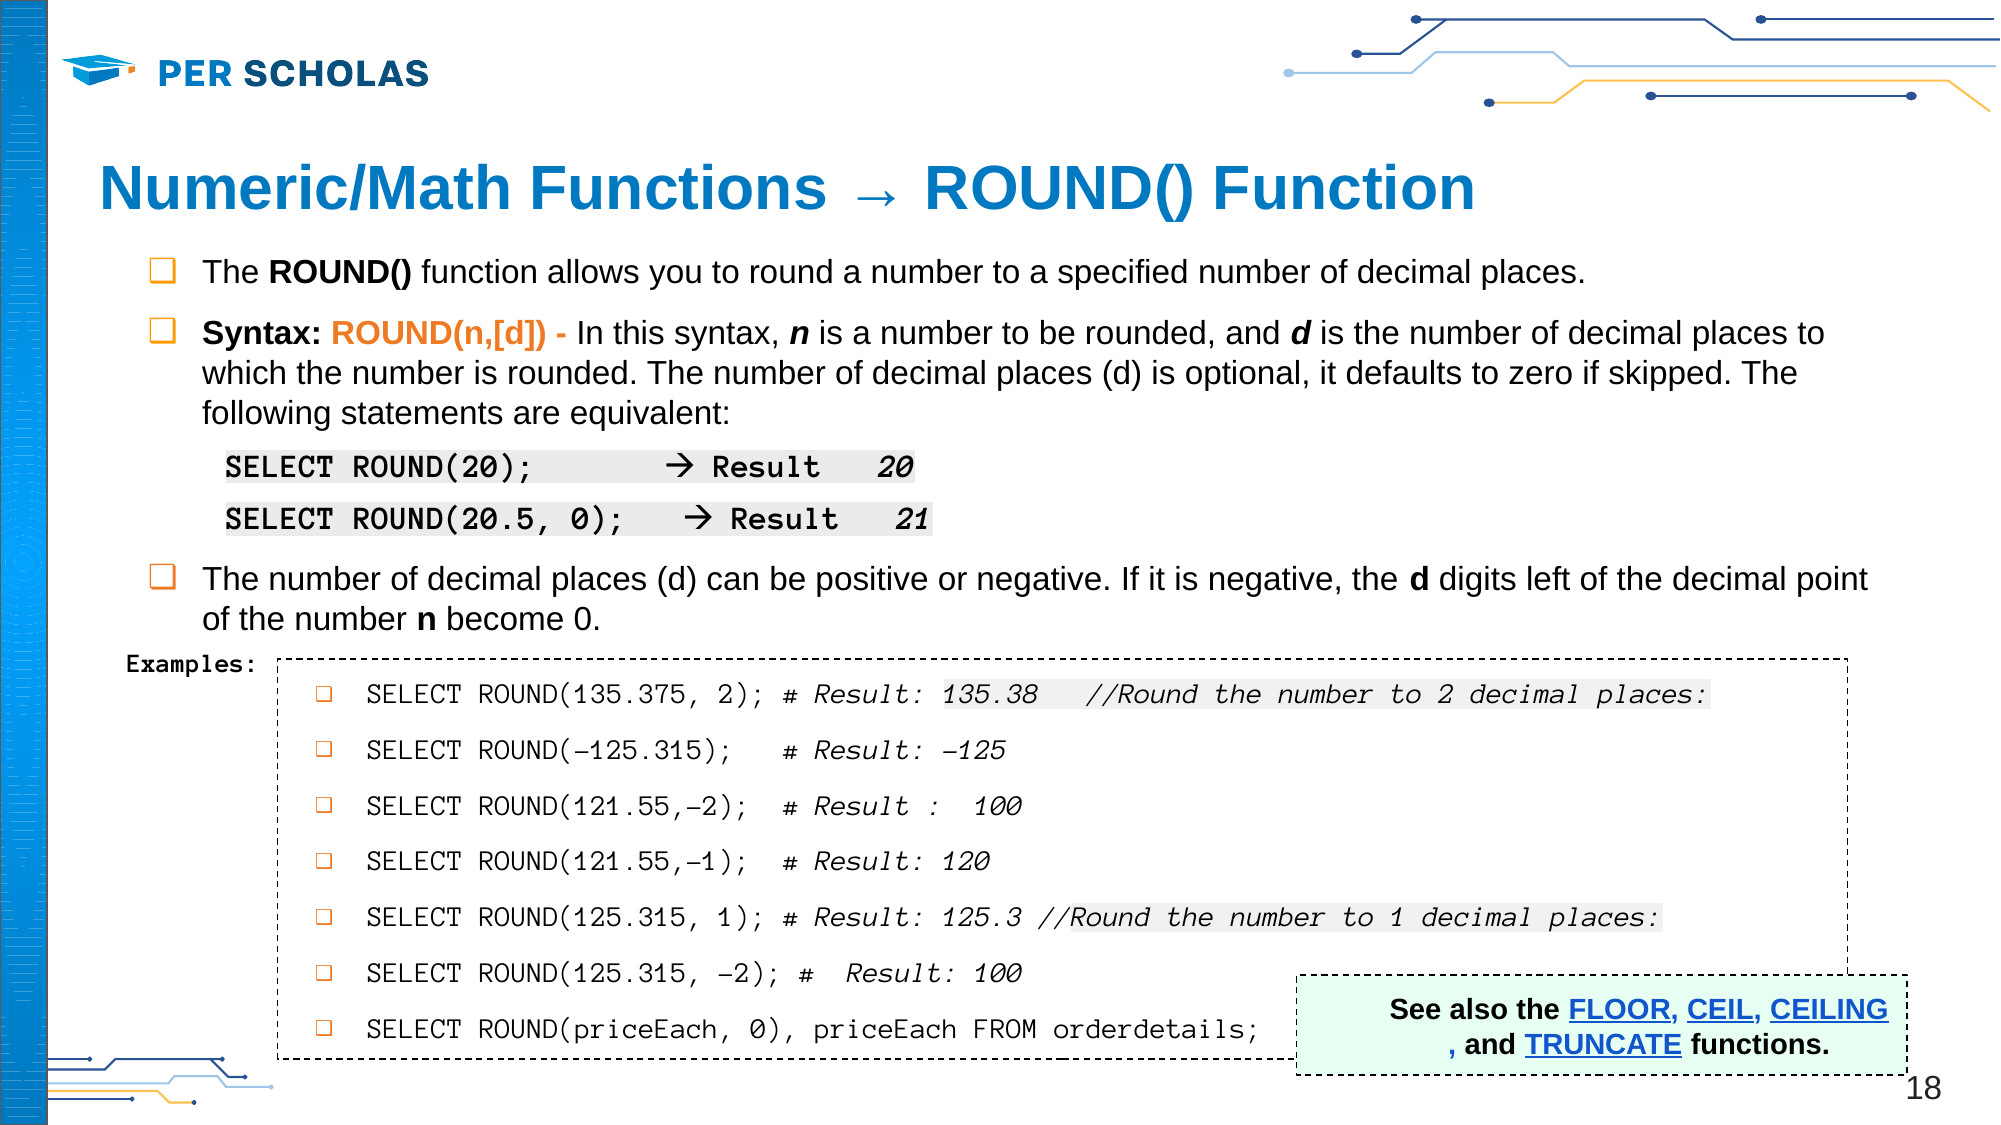

# Numeric/Math Functions → ROUND() Function
The ROUND() function allows you to round a number to a specified number of decimal places.
Syntax: ROUND(n,[d]) - In this syntax, n is a number to be rounded, and d is the number of decimal places to which the number is rounded. The number of decimal places (d) is optional, it defaults to zero if skipped. The following statements are equivalent:
SELECT ROUND(20);       🡪 Result   20
SELECT ROUND(20.5, 0);   🡪 Result   21
The number of decimal places (d) can be positive or negative. If it is negative, the d digits left of the decimal point of the number n become 0.
Examples:
SELECT ROUND(135.375, 2); # Result: 135.38   //Round the number to 2 decimal places:
SELECT ROUND(-125.315);   # Result: -125
SELECT ROUND(121.55,-2);  # Result :  100
SELECT ROUND(121.55,-1);  # Result: 120
SELECT ROUND(125.315, 1); # Result: 125.3 //Round the number to 1 decimal places:
SELECT ROUND(125.315, -2); #  Result: 100
SELECT ROUND(priceEach, 0), priceEach FROM orderdetails;
See also the FLOOR, CEIL, CEILING, and TRUNCATE functions.
18